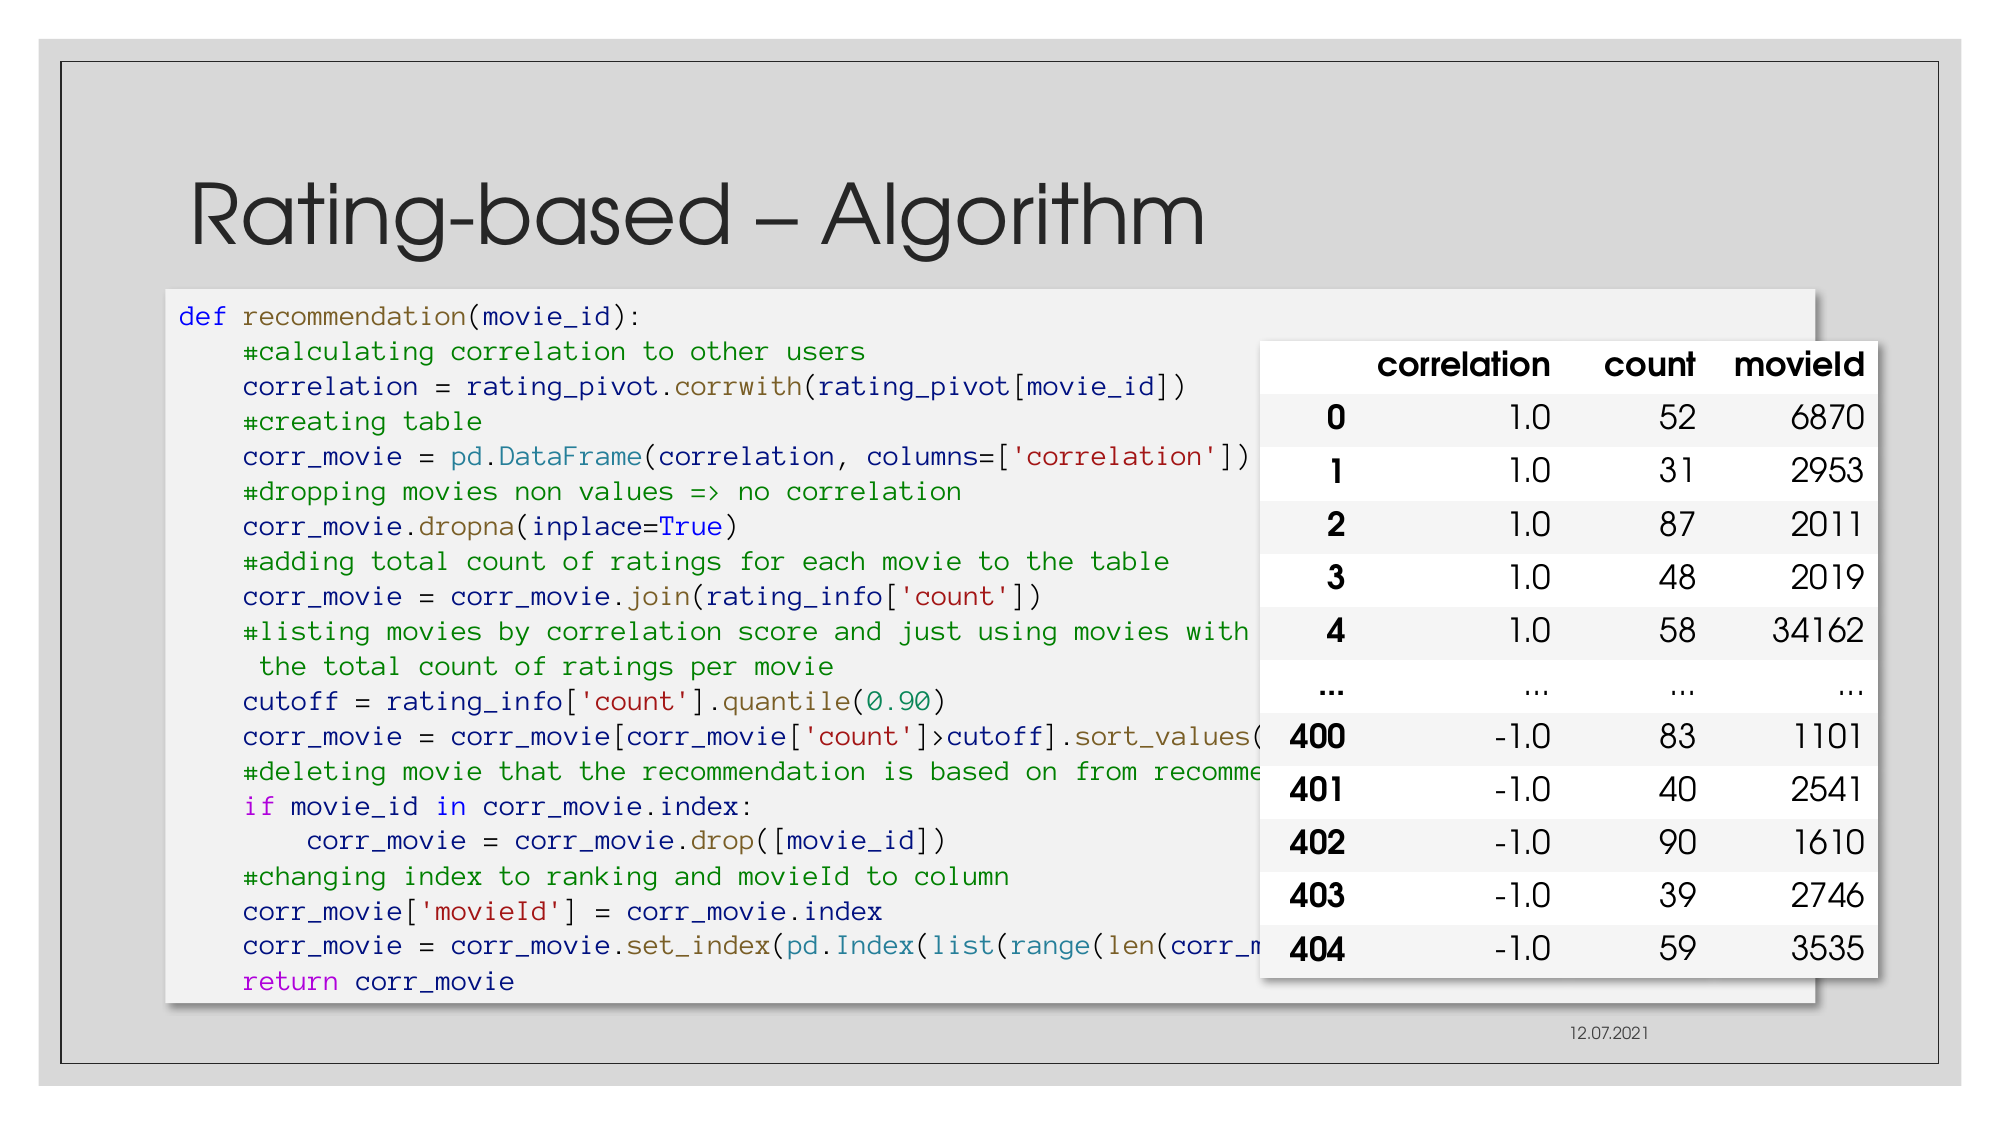

# Rating-based – Algorithm
def recommendation(movie_id):
    #calculating correlation to other users
    correlation = rating_pivot.corrwith(rating_pivot[movie_id])
    #creating table
    corr_movie = pd.DataFrame(correlation, columns=['correlation'])
    #dropping movies non values => no correlation
    corr_movie.dropna(inplace=True)
    #adding total count of ratings for each movie to the table
    corr_movie = corr_movie.join(rating_info['count'])
    #listing movies by correlation score and just using movies with more then the 90th percentile of
     the total count of ratings per movie
    cutoff = rating_info['count'].quantile(0.90)
    corr_movie = corr_movie[corr_movie['count']>cutoff].sort_values('correlation', ascending=False)
    #deleting movie that the recommendation is based on from recommendation list
    if movie_id in corr_movie.index:
        corr_movie = corr_movie.drop([movie_id])
    #changing index to ranking and movieId to column
    corr_movie['movieId'] = corr_movie.index
    corr_movie = corr_movie.set_index(pd.Index(list(range(len(corr_movie)))))
    return corr_movie
|  | correlation | count | movieId |
| --- | --- | --- | --- |
| 0 | 1.0 | 52 | 6870 |
| 1 | 1.0 | 31 | 2953 |
| 2 | 1.0 | 87 | 2011 |
| 3 | 1.0 | 48 | 2019 |
| 4 | 1.0 | 58 | 34162 |
| ... | ... | ... | ... |
| 400 | -1.0 | 83 | 1101 |
| 401 | -1.0 | 40 | 2541 |
| 402 | -1.0 | 90 | 1610 |
| 403 | -1.0 | 39 | 2746 |
| 404 | -1.0 | 59 | 3535 |
12.07.2021